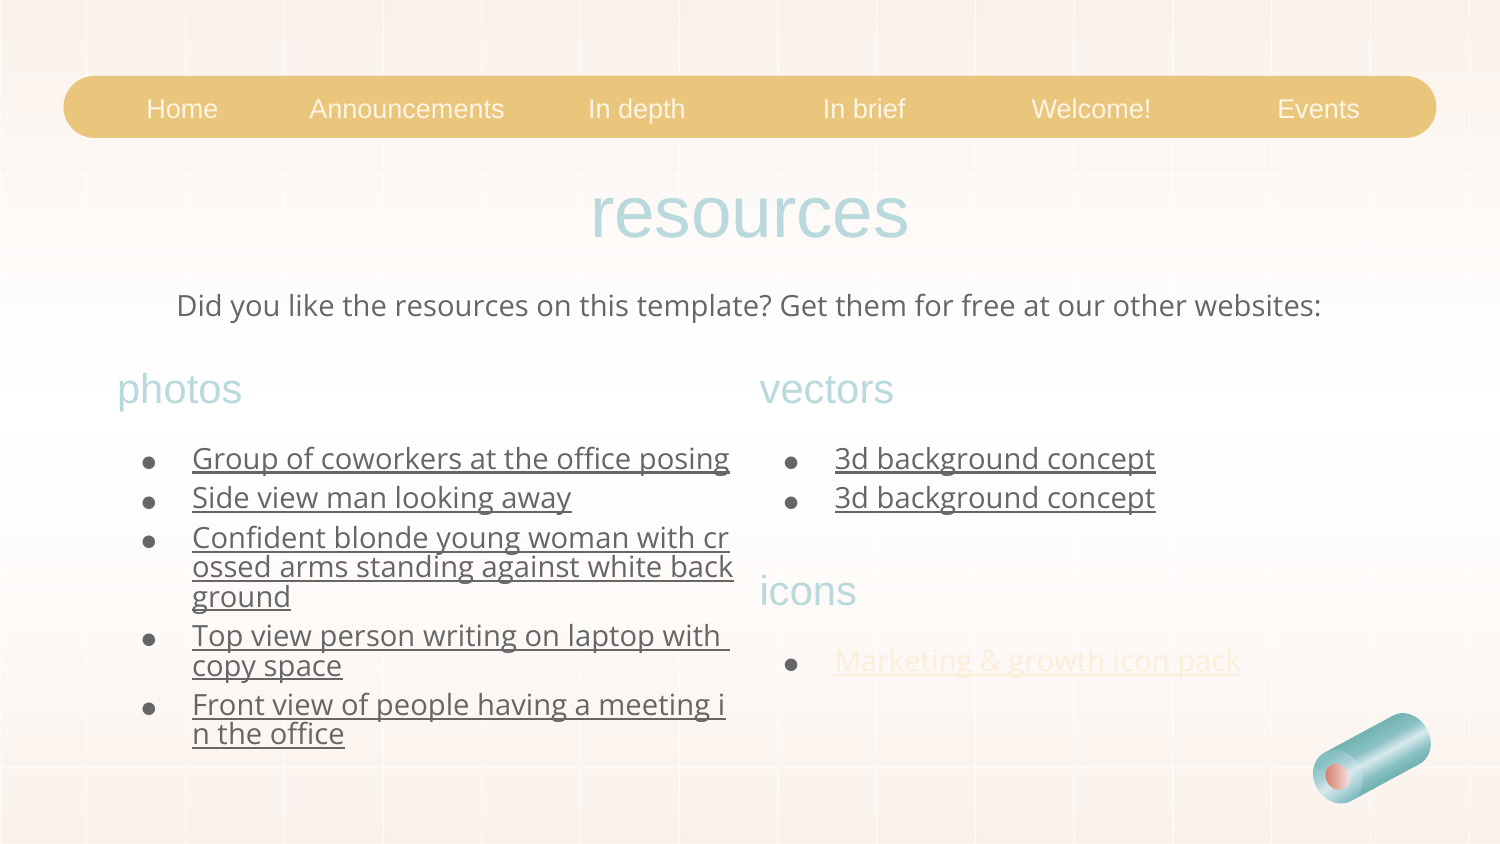

Home
Home
Announcements
Announcements
In depth
In depth
In brief
In brief
Welcome!
Welcome!
Events
Events
# resources
Did you like the resources on this template? Get them for free at our other websites:
photos
vectors
Group of coworkers at the office posing
Side view man looking away
Confident blonde young woman with crossed arms standing against white background
Top view person writing on laptop with copy space
Front view of people having a meeting in the office
3d background concept
3d background concept
icons
Marketing & growth icon pack